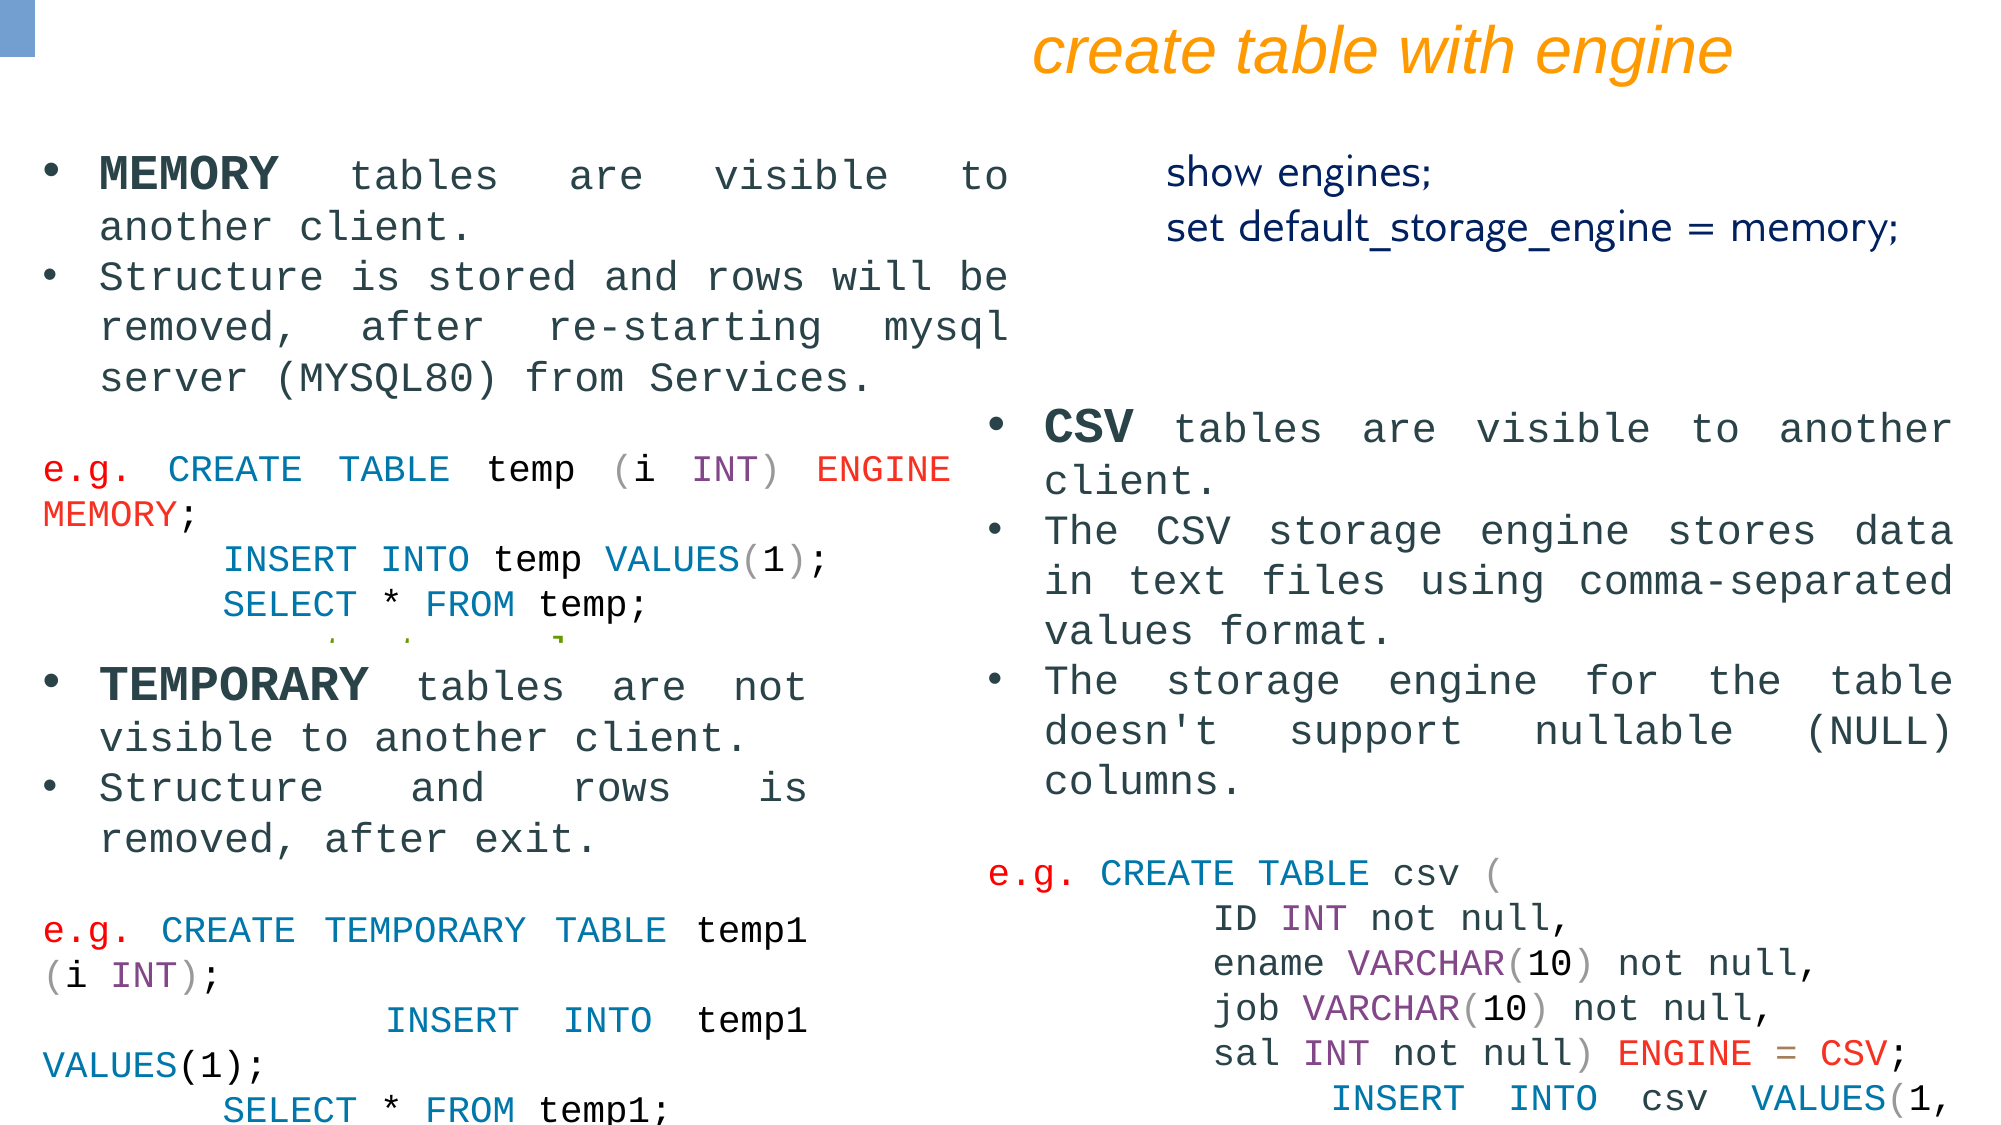

create table with engine
MEMORY tables are visible to another client.
Structure is stored and rows will be removed, after re-starting mysql server (MYSQL80) from Services.

e.g. CREATE TABLE temp (i INT) ENGINE = MEMORY;
        INSERT INTO temp VALUES(1);
        SELECT * FROM temp;
        re-start mysql server.
        SELECT * FROM temp;
show engines;
set default_storage_engine = memory;
CSV tables are visible to another client.
The CSV storage engine stores data in text files using comma-separated values format.
The storage engine for the table doesn't support nullable (NULL) columns.

e.g. CREATE TABLE csv (
          ID INT not null,
          ename VARCHAR(10) not null,
          job VARCHAR(10) not null,
          sal INT not null) ENGINE = CSV;
        INSERT INTO csv VALUES(1, 'saleel', 'manager', 3400);
       SELECT * FROM csv;
TEMPORARY tables are not visible to another client.
Structure and rows is removed, after exit.

e.g. CREATE TEMPORARY TABLE temp1 (i INT);
        INSERT INTO temp1 VALUES(1);
        SELECT * FROM temp1;
 EXIT